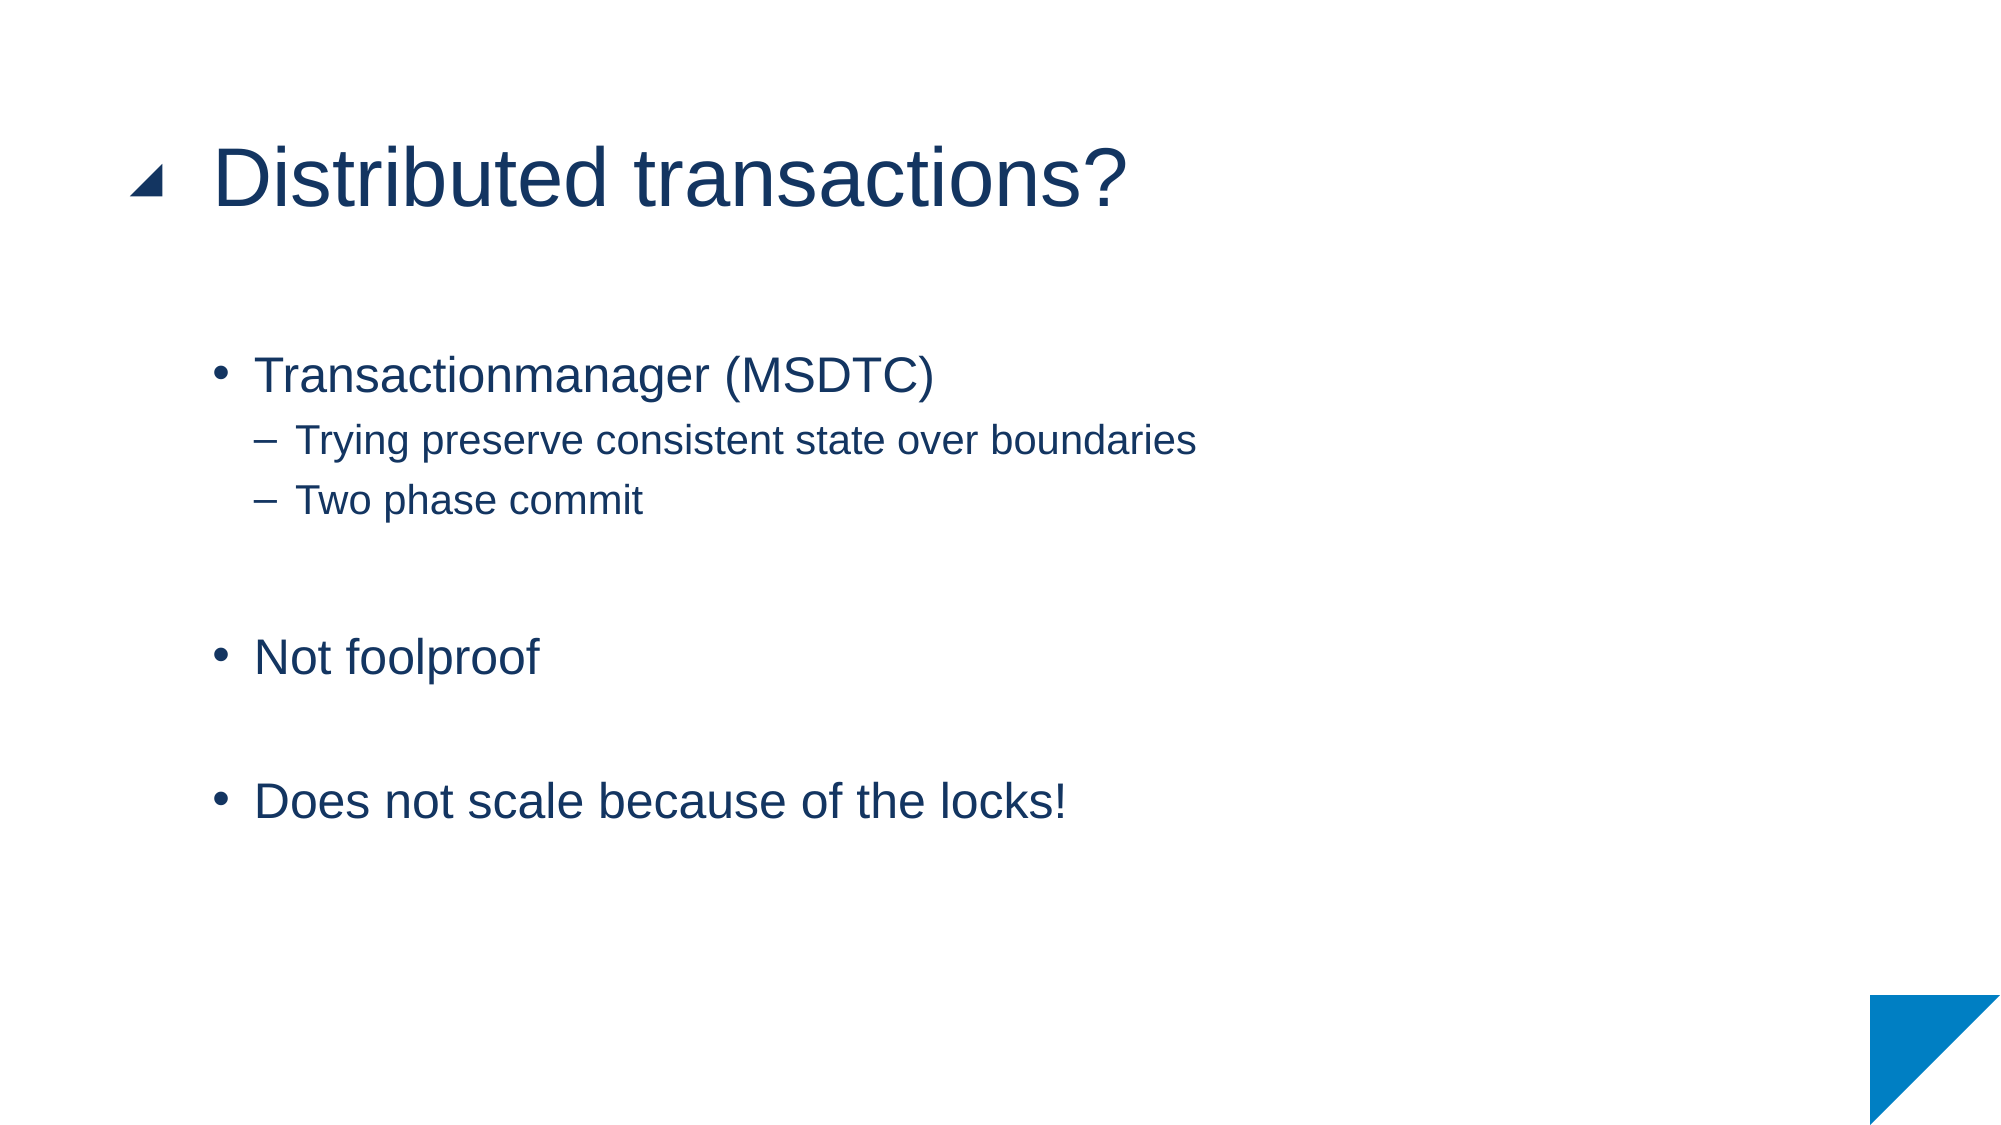

# Distributed transactions?
Transactionmanager (MSDTC)
Trying preserve consistent state over boundaries
Two phase commit

Not foolproof

Does not scale because of the locks!